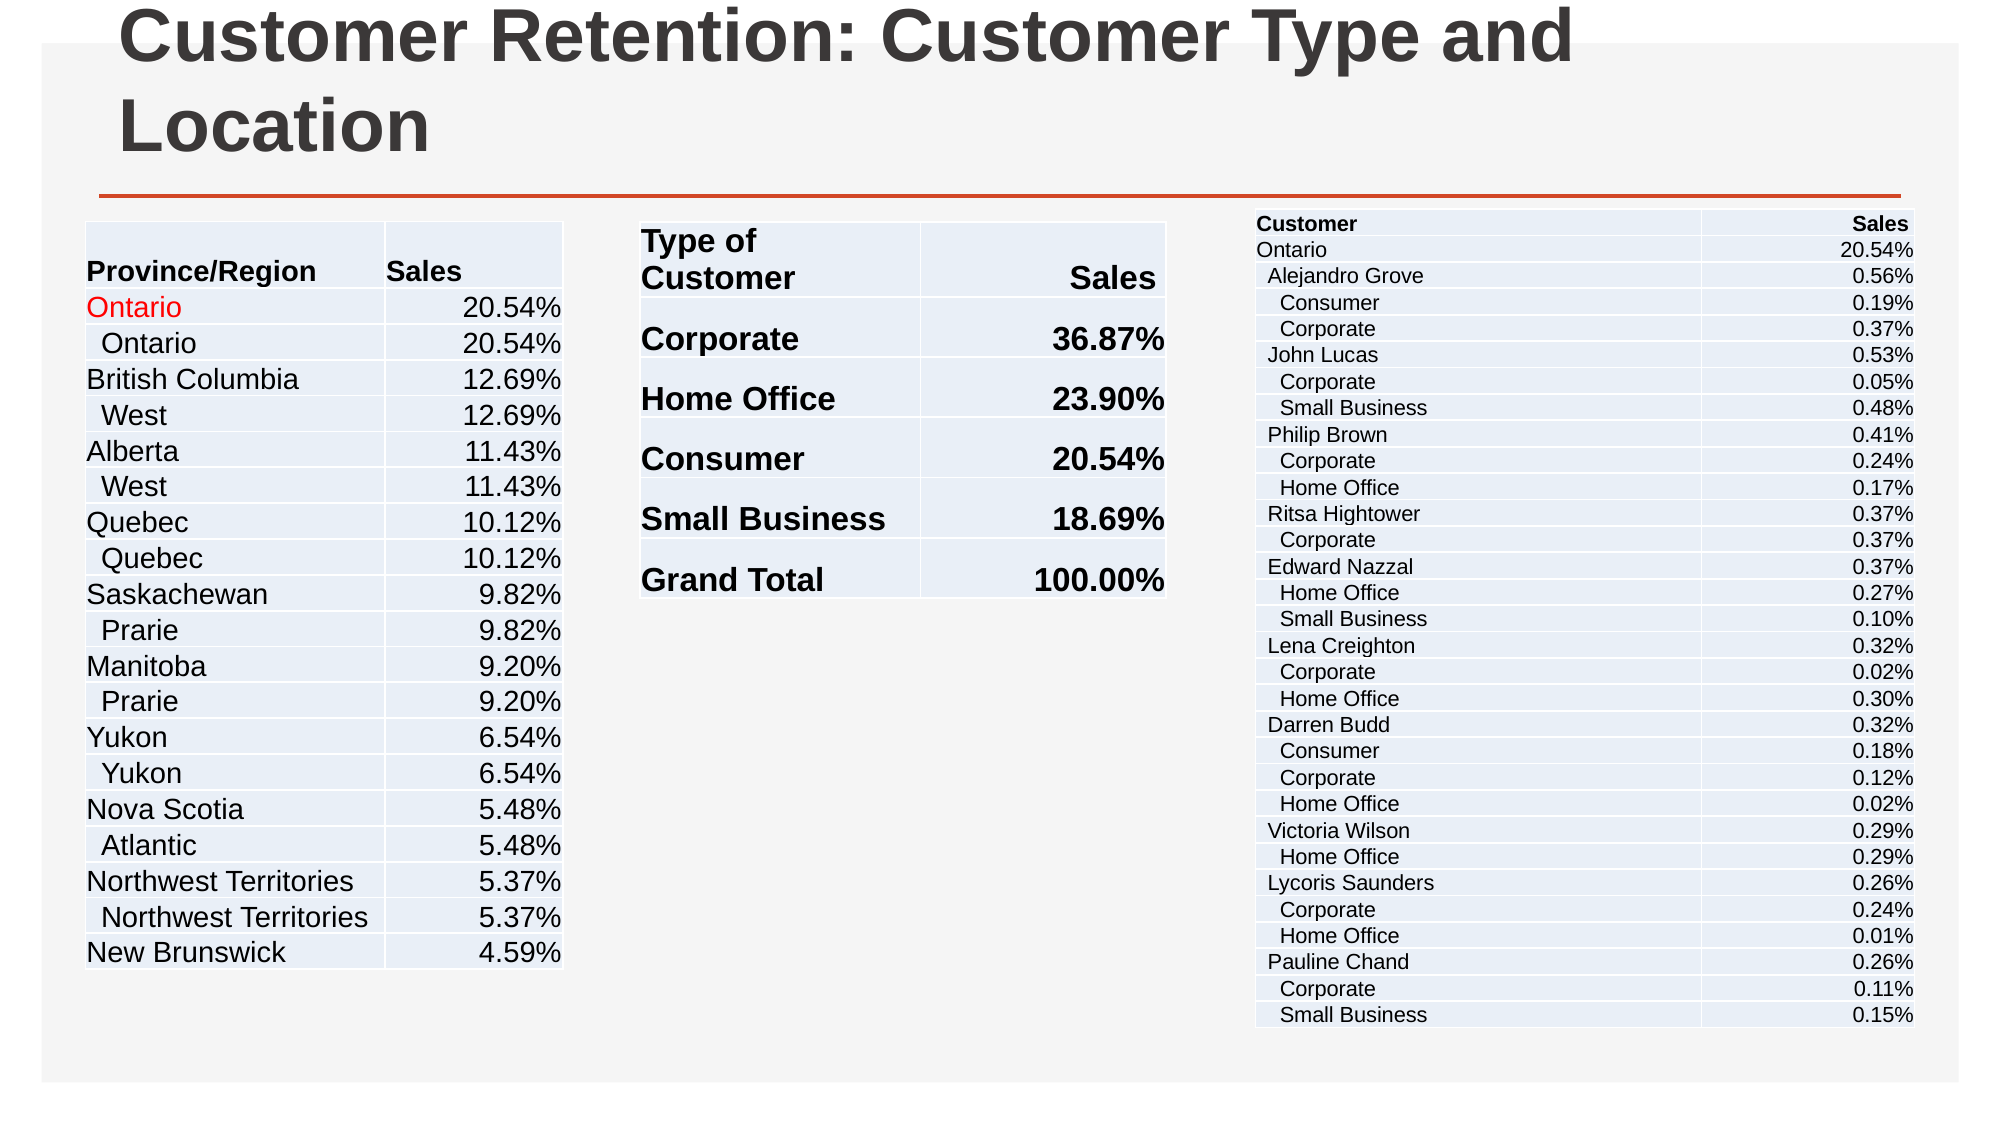

# Customer Retention: Customer Type and Location
| Customer | Sales |
| --- | --- |
| Ontario | 20.54% |
| Alejandro Grove | 0.56% |
| Consumer | 0.19% |
| Corporate | 0.37% |
| John Lucas | 0.53% |
| Corporate | 0.05% |
| Small Business | 0.48% |
| Philip Brown | 0.41% |
| Corporate | 0.24% |
| Home Office | 0.17% |
| Ritsa Hightower | 0.37% |
| Corporate | 0.37% |
| Edward Nazzal | 0.37% |
| Home Office | 0.27% |
| Small Business | 0.10% |
| Lena Creighton | 0.32% |
| Corporate | 0.02% |
| Home Office | 0.30% |
| Darren Budd | 0.32% |
| Consumer | 0.18% |
| Corporate | 0.12% |
| Home Office | 0.02% |
| Victoria Wilson | 0.29% |
| Home Office | 0.29% |
| Lycoris Saunders | 0.26% |
| Corporate | 0.24% |
| Home Office | 0.01% |
| Pauline Chand | 0.26% |
| Corporate | 0.11% |
| Small Business | 0.15% |
| Province/Region | Sales |
| --- | --- |
| Ontario | 20.54% |
| Ontario | 20.54% |
| British Columbia | 12.69% |
| West | 12.69% |
| Alberta | 11.43% |
| West | 11.43% |
| Quebec | 10.12% |
| Quebec | 10.12% |
| Saskachewan | 9.82% |
| Prarie | 9.82% |
| Manitoba | 9.20% |
| Prarie | 9.20% |
| Yukon | 6.54% |
| Yukon | 6.54% |
| Nova Scotia | 5.48% |
| Atlantic | 5.48% |
| Northwest Territories | 5.37% |
| Northwest Territories | 5.37% |
| New Brunswick | 4.59% |
| Type of Customer | Sales |
| --- | --- |
| Corporate | 36.87% |
| Home Office | 23.90% |
| Consumer | 20.54% |
| Small Business | 18.69% |
| Grand Total | 100.00% |